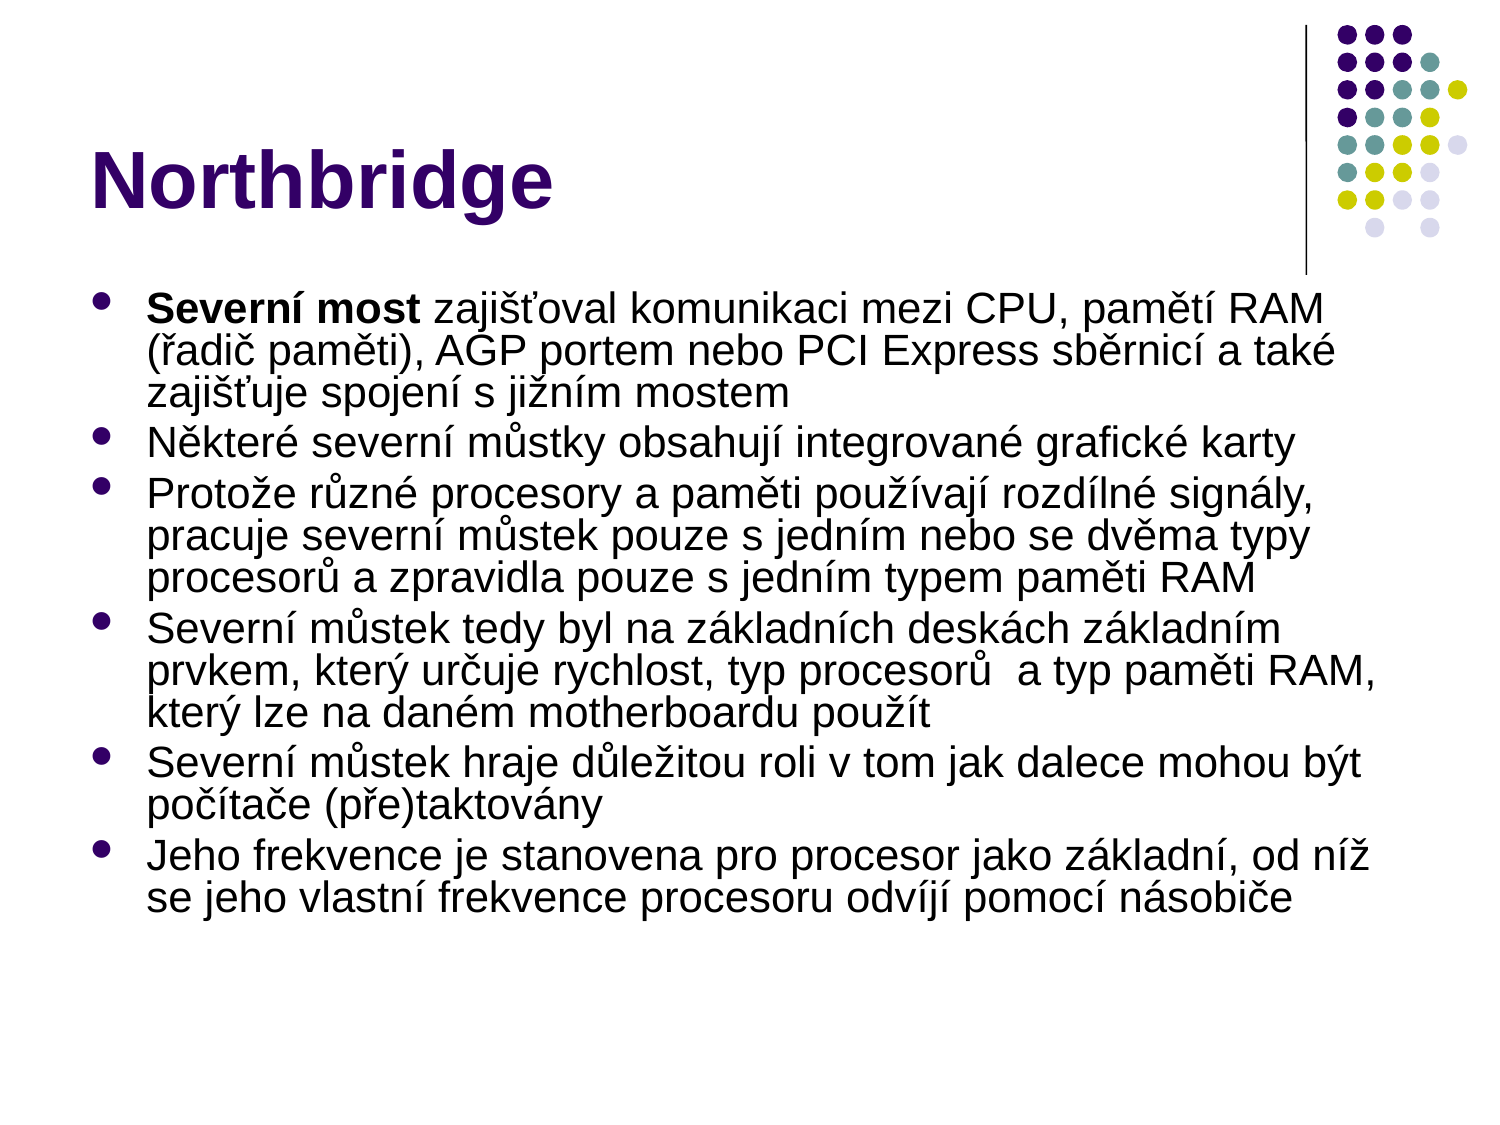

# Northbridge
Severní most zajišťoval komunikaci mezi CPU, pamětí RAM (řadič paměti), AGP portem nebo PCI Express sběrnicí a také zajišťuje spojení s jižním mostem
Některé severní můstky obsahují integrované grafické karty
Protože různé procesory a paměti používají rozdílné signály, pracuje severní můstek pouze s jedním nebo se dvěma typy procesorů a zpravidla pouze s jedním typem paměti RAM
Severní můstek tedy byl na základních deskách základním prvkem, který určuje rychlost, typ procesorů  a typ paměti RAM, který lze na daném motherboardu použít
Severní můstek hraje důležitou roli v tom jak dalece mohou být počítače (pře)taktovány
Jeho frekvence je stanovena pro procesor jako základní, od níž se jeho vlastní frekvence procesoru odvíjí pomocí násobiče